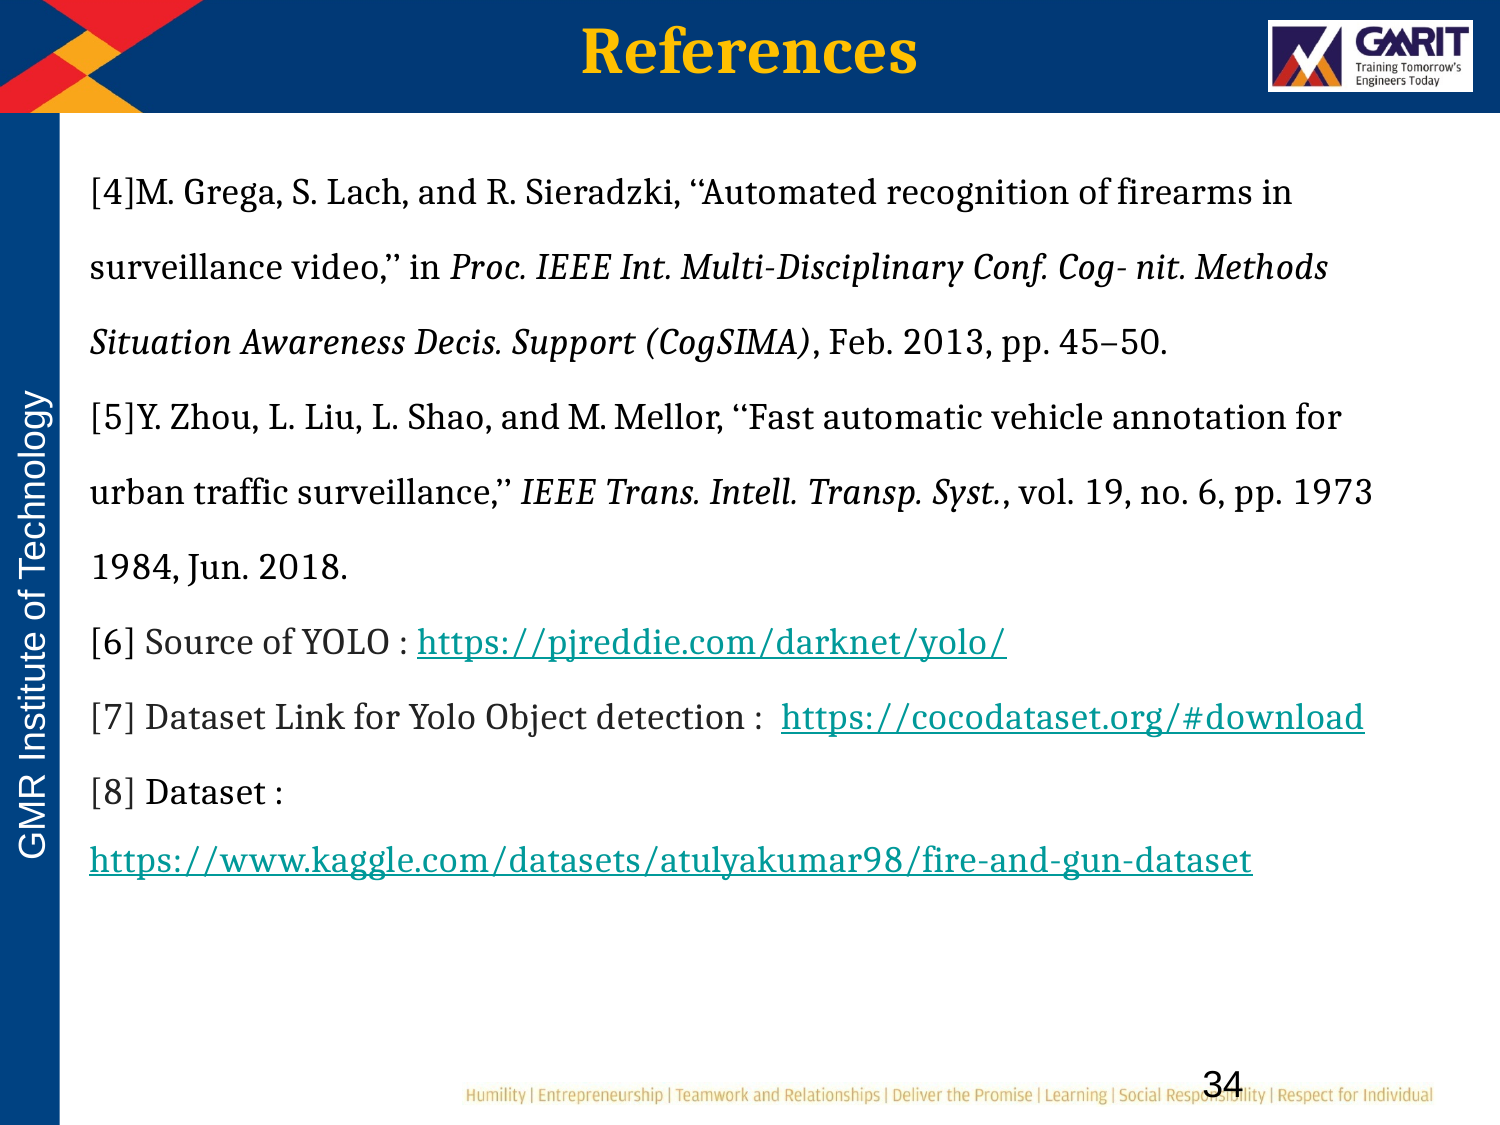

# References
[4]M. Grega, S. Lach, and R. Sieradzki, ‘‘Automated recognition of firearms in
surveillance video,’’ in Proc. IEEE Int. Multi-Disciplinary Conf. Cog- nit. Methods
Situation Awareness Decis. Support (CogSIMA), Feb. 2013, pp. 45–50.
[5]Y. Zhou, L. Liu, L. Shao, and M. Mellor, ‘‘Fast automatic vehicle annotation for
urban traffic surveillance,’’ IEEE Trans. Intell. Transp. Syst., vol. 19, no. 6, pp. 1973
1984, Jun. 2018.
[6] Source of YOLO : https://pjreddie.com/darknet/yolo/
[7] Dataset Link for Yolo Object detection :  https://cocodataset.org/#download
[8] Dataset : https://www.kaggle.com/datasets/atulyakumar98/fire-and-gun-dataset

34